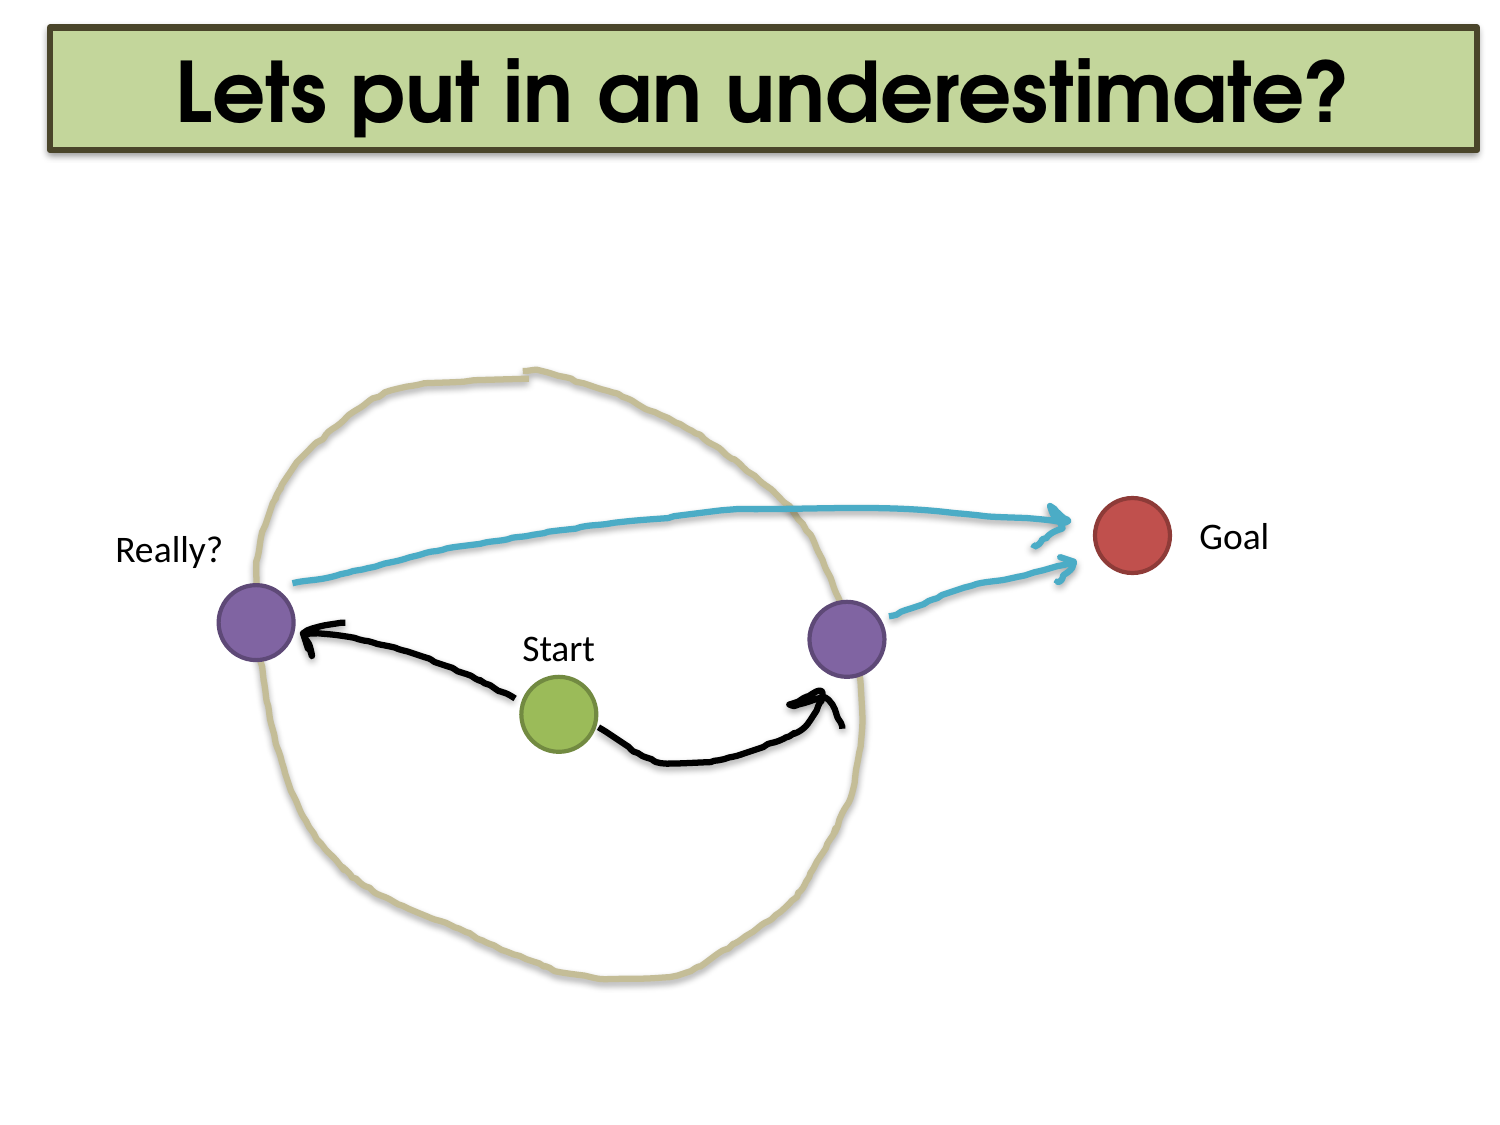

Lets put in an underestimate?

Goal

Really?

Start